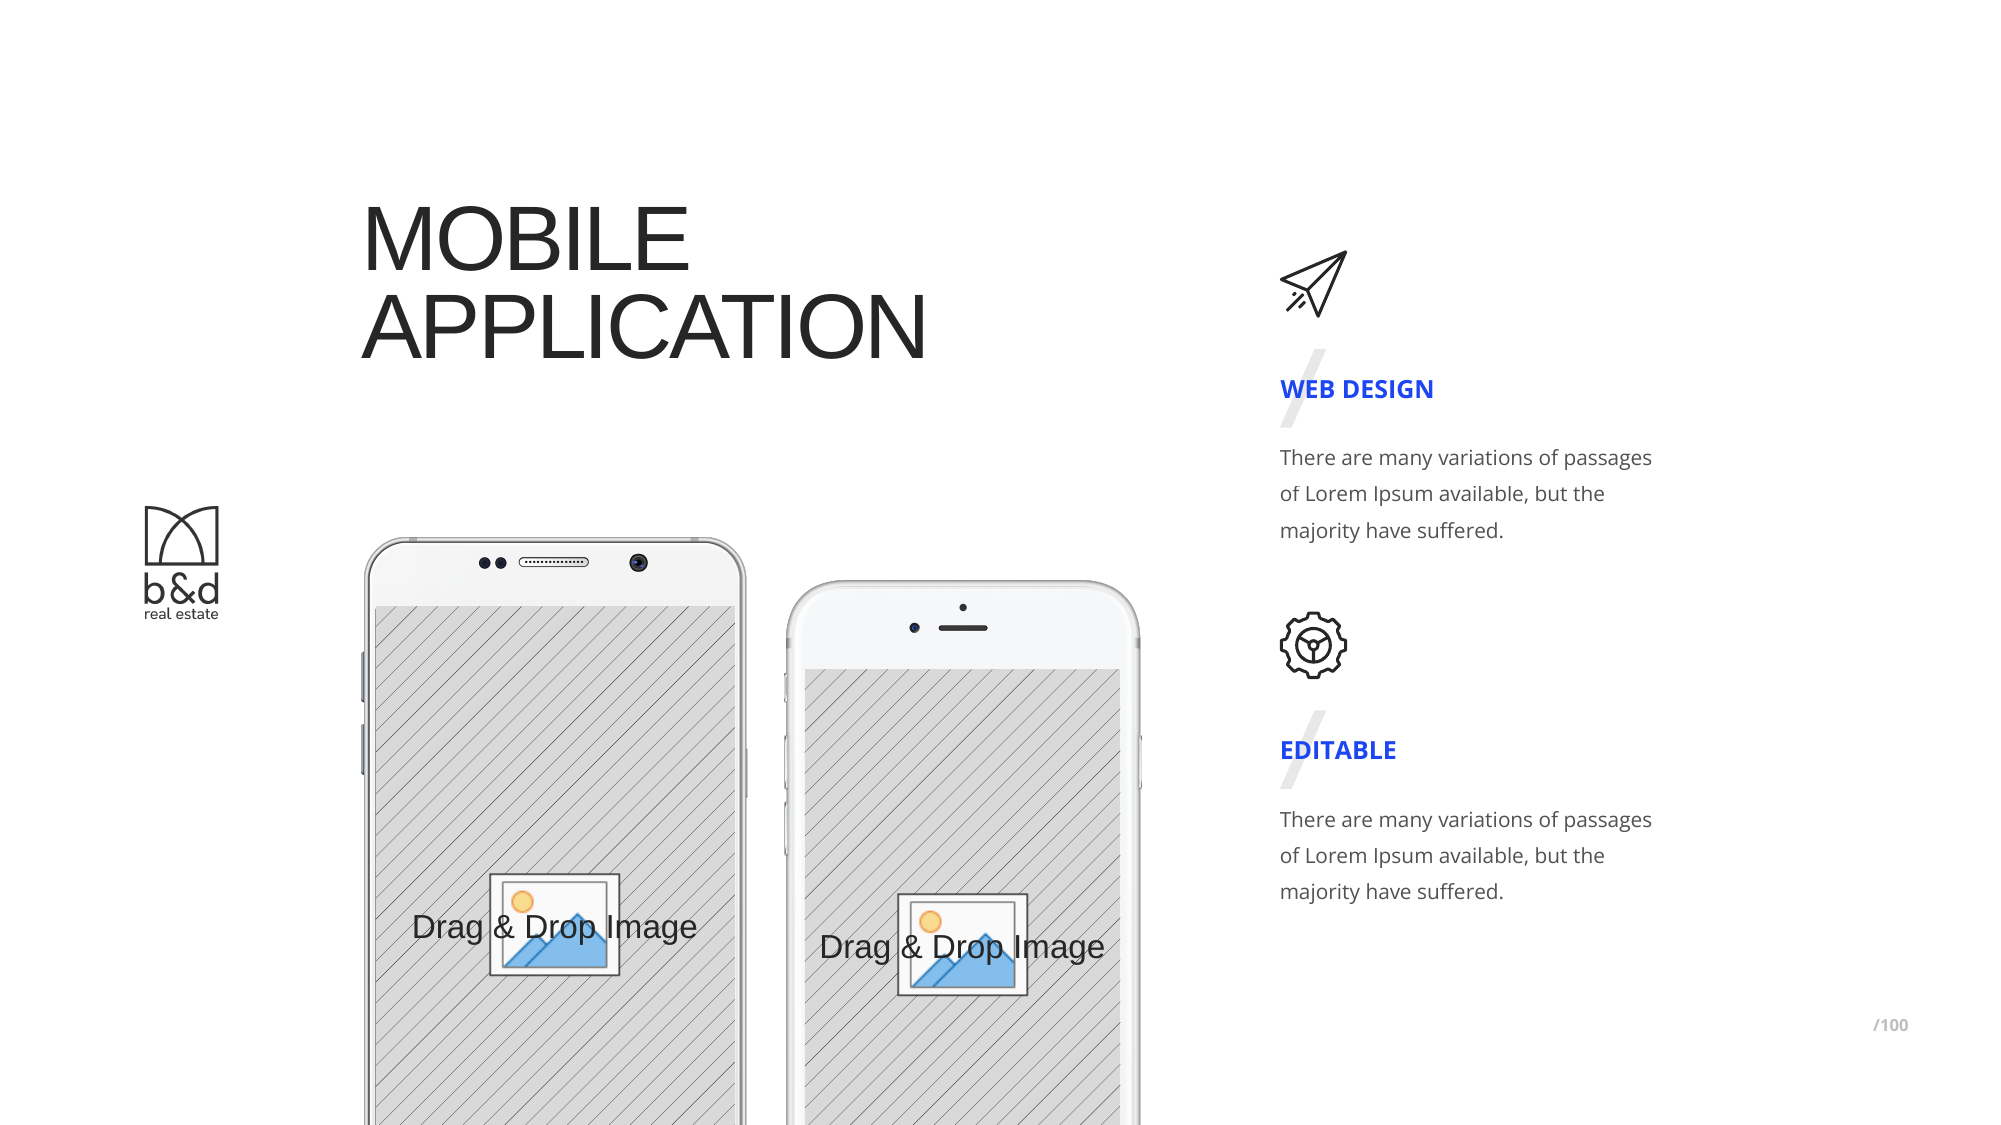

# MOBILE APPLICATION

WEB DESIGN
There are many variations of passages of Lorem Ipsum available, but the majority have suffered.

EDITABLE
There are many variations of passages of Lorem Ipsum available, but the majority have suffered.